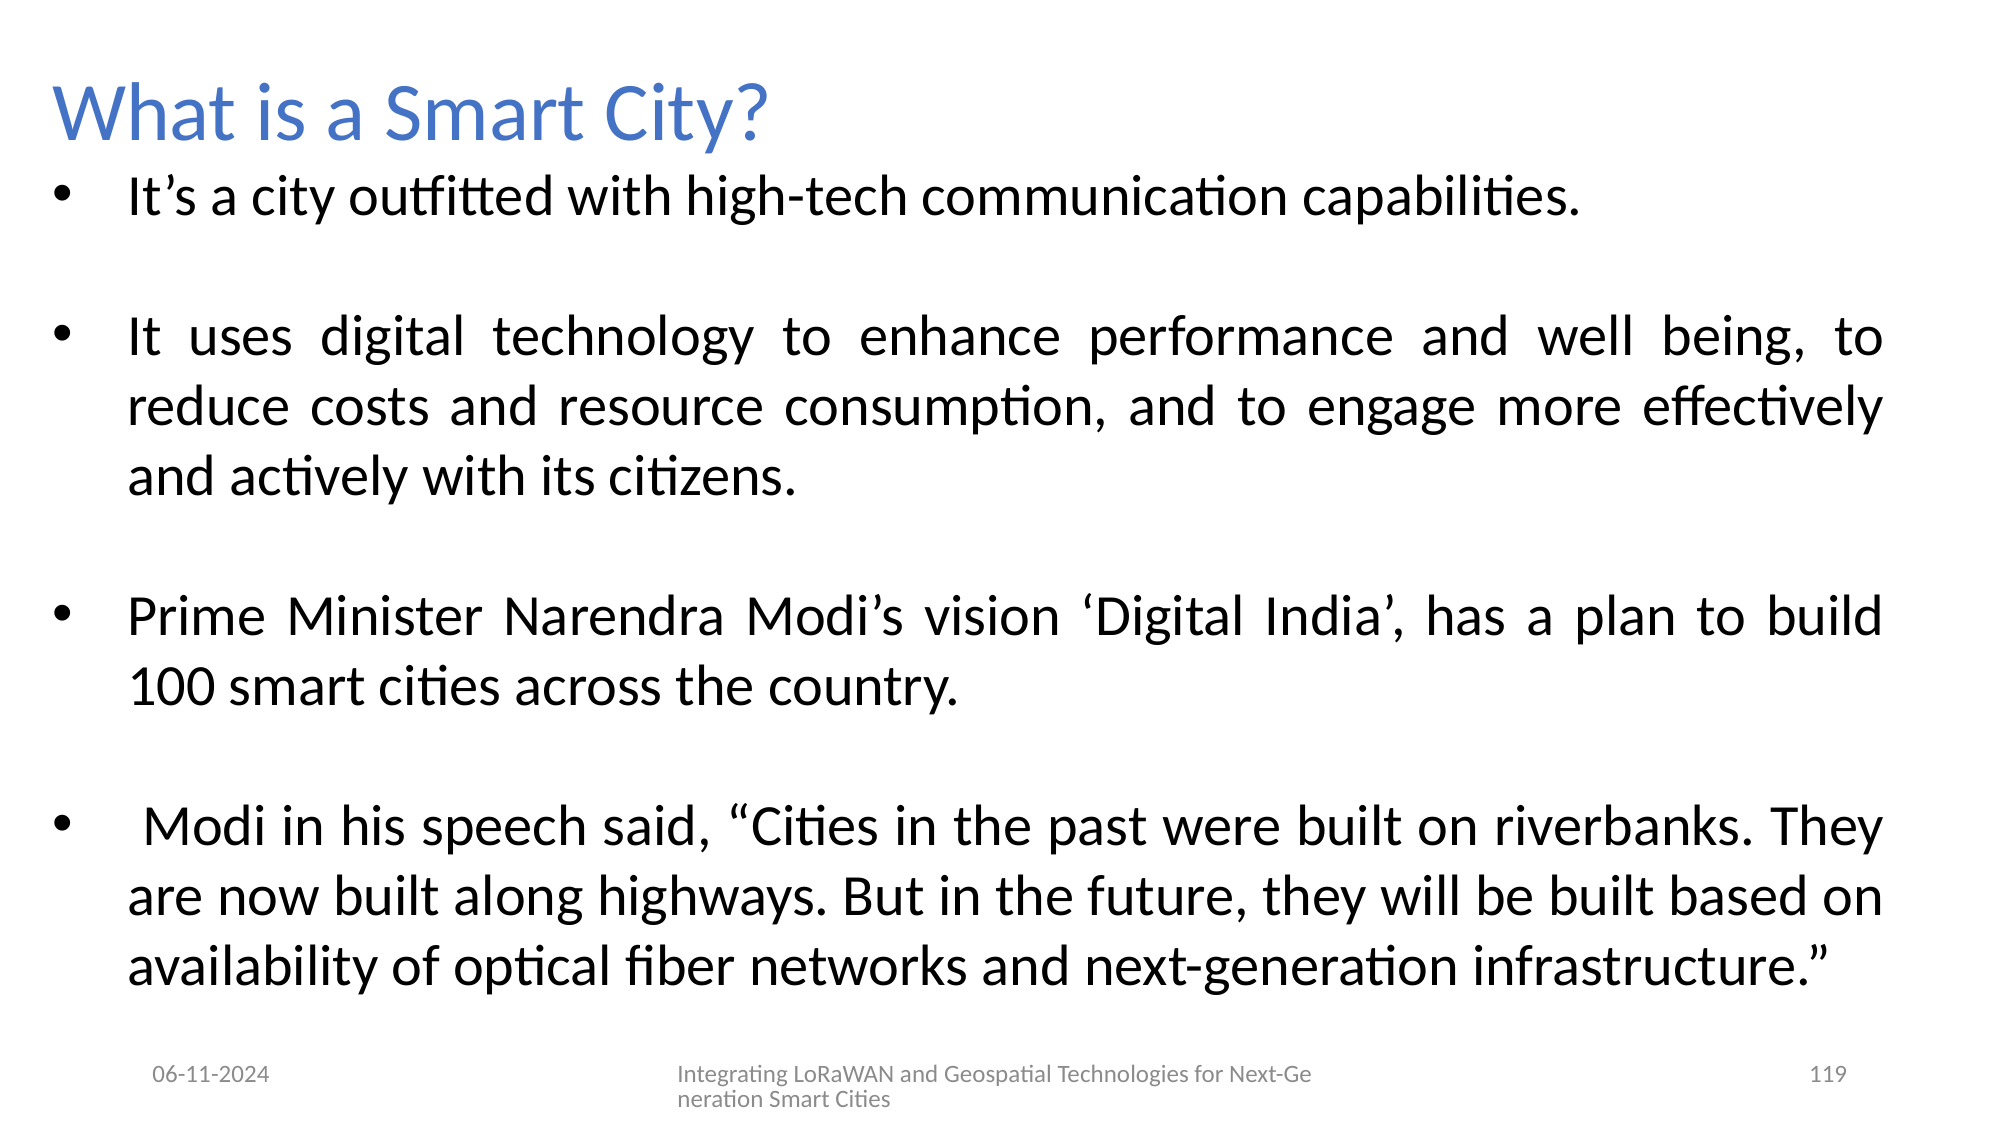

What is a Smart City?
It’s a city outfitted with high-tech communication capabilities.

It uses digital technology to enhance performance and well being, to reduce costs and resource consumption, and to engage more effectively and actively with its citizens.

Prime Minister Narendra Modi’s vision ‘Digital India’, has a plan to build 100 smart cities across the country.

 Modi in his speech said, “Cities in the past were built on riverbanks. They are now built along highways. But in the future, they will be built based on availability of optical fiber networks and next-generation infrastructure.”
06-11-2024
Integrating LoRaWAN and Geospatial Technologies for Next-Generation Smart Cities
119